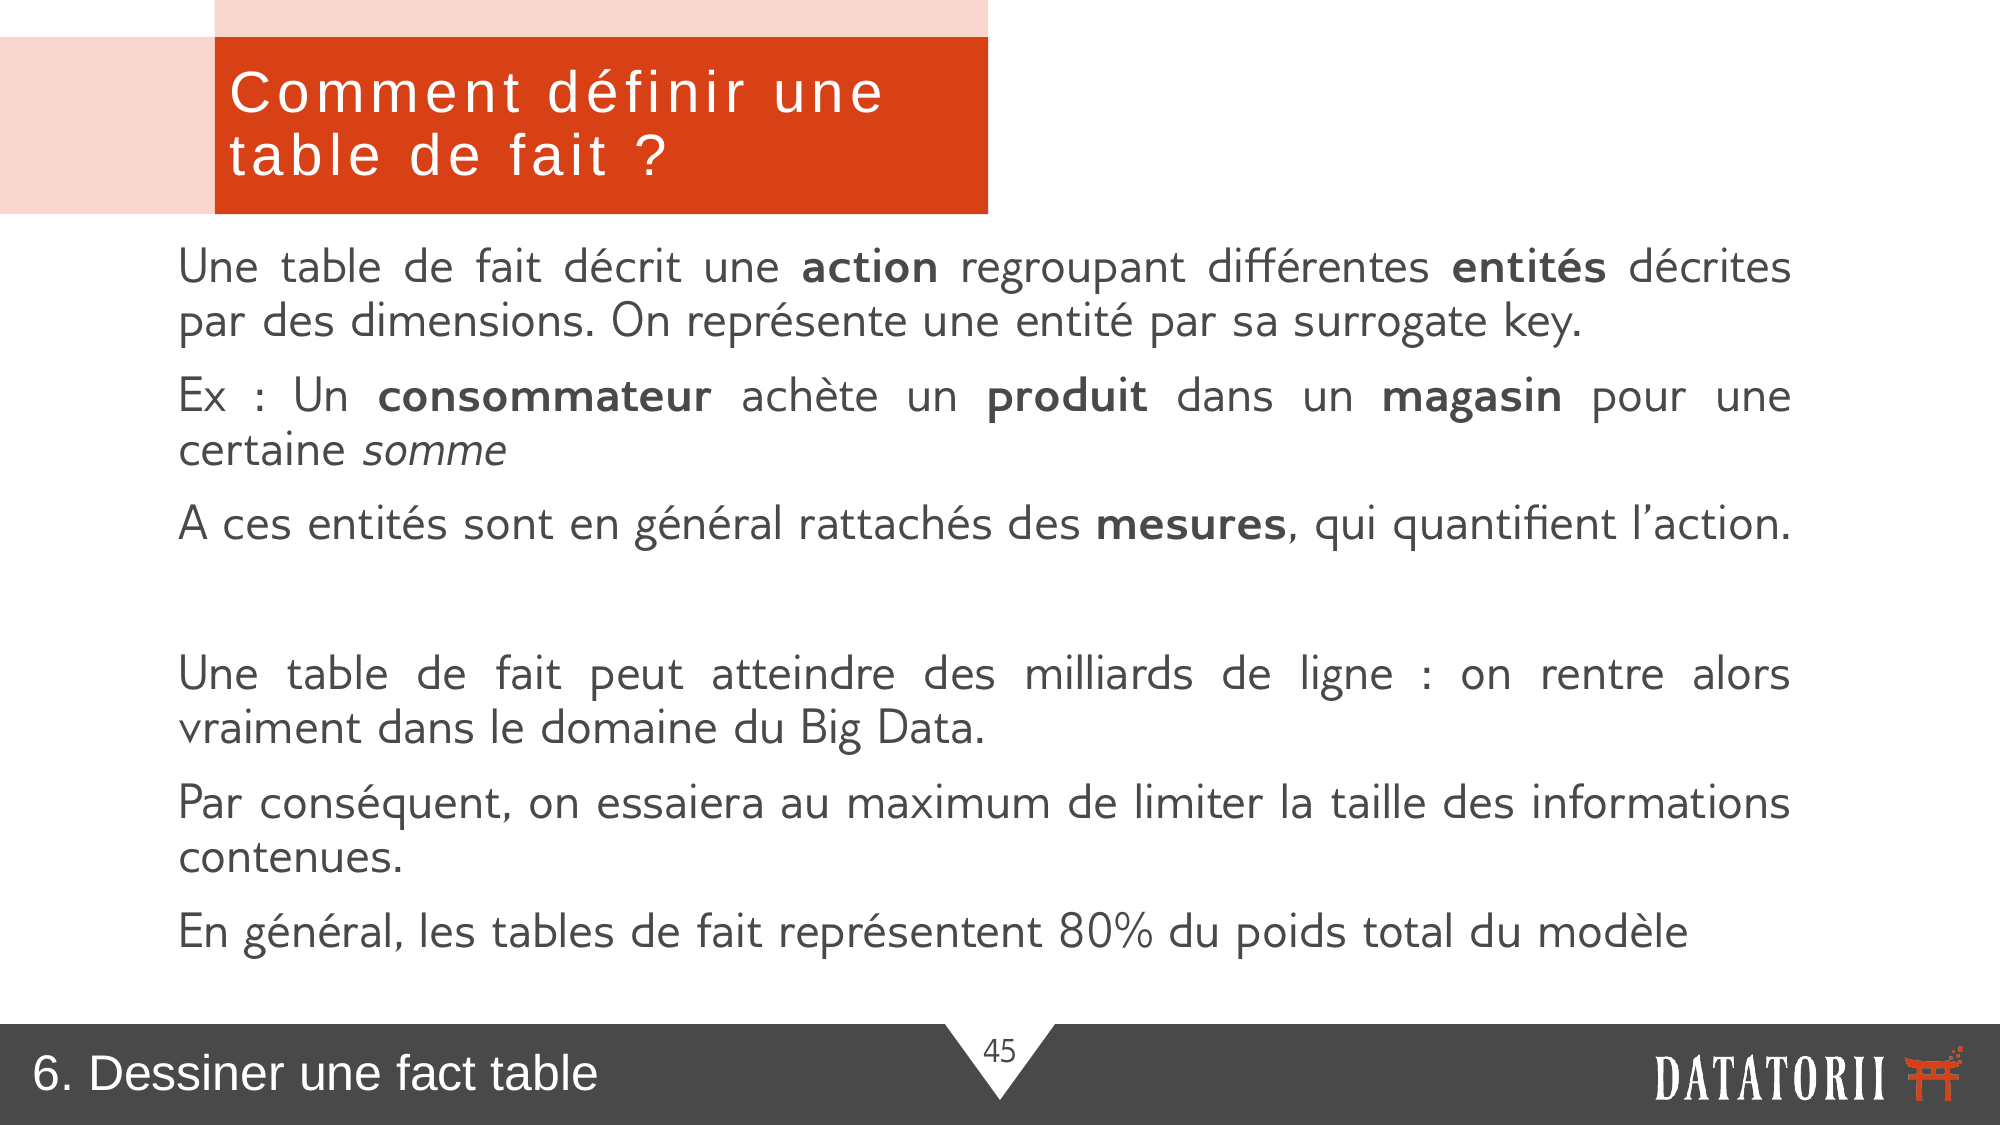

Comment définir une table de fait ?
Une table de fait décrit une action regroupant différentes entités décrites par des dimensions. On représente une entité par sa surrogate key.
Ex : Un consommateur achète un produit dans un magasin pour une certaine somme
A ces entités sont en général rattachés des mesures, qui quantifient l’action.

Une table de fait peut atteindre des milliards de ligne : on rentre alors vraiment dans le domaine du Big Data.
Par conséquent, on essaiera au maximum de limiter la taille des informations contenues.
En général, les tables de fait représentent 80% du poids total du modèle

6. Dessiner une fact table